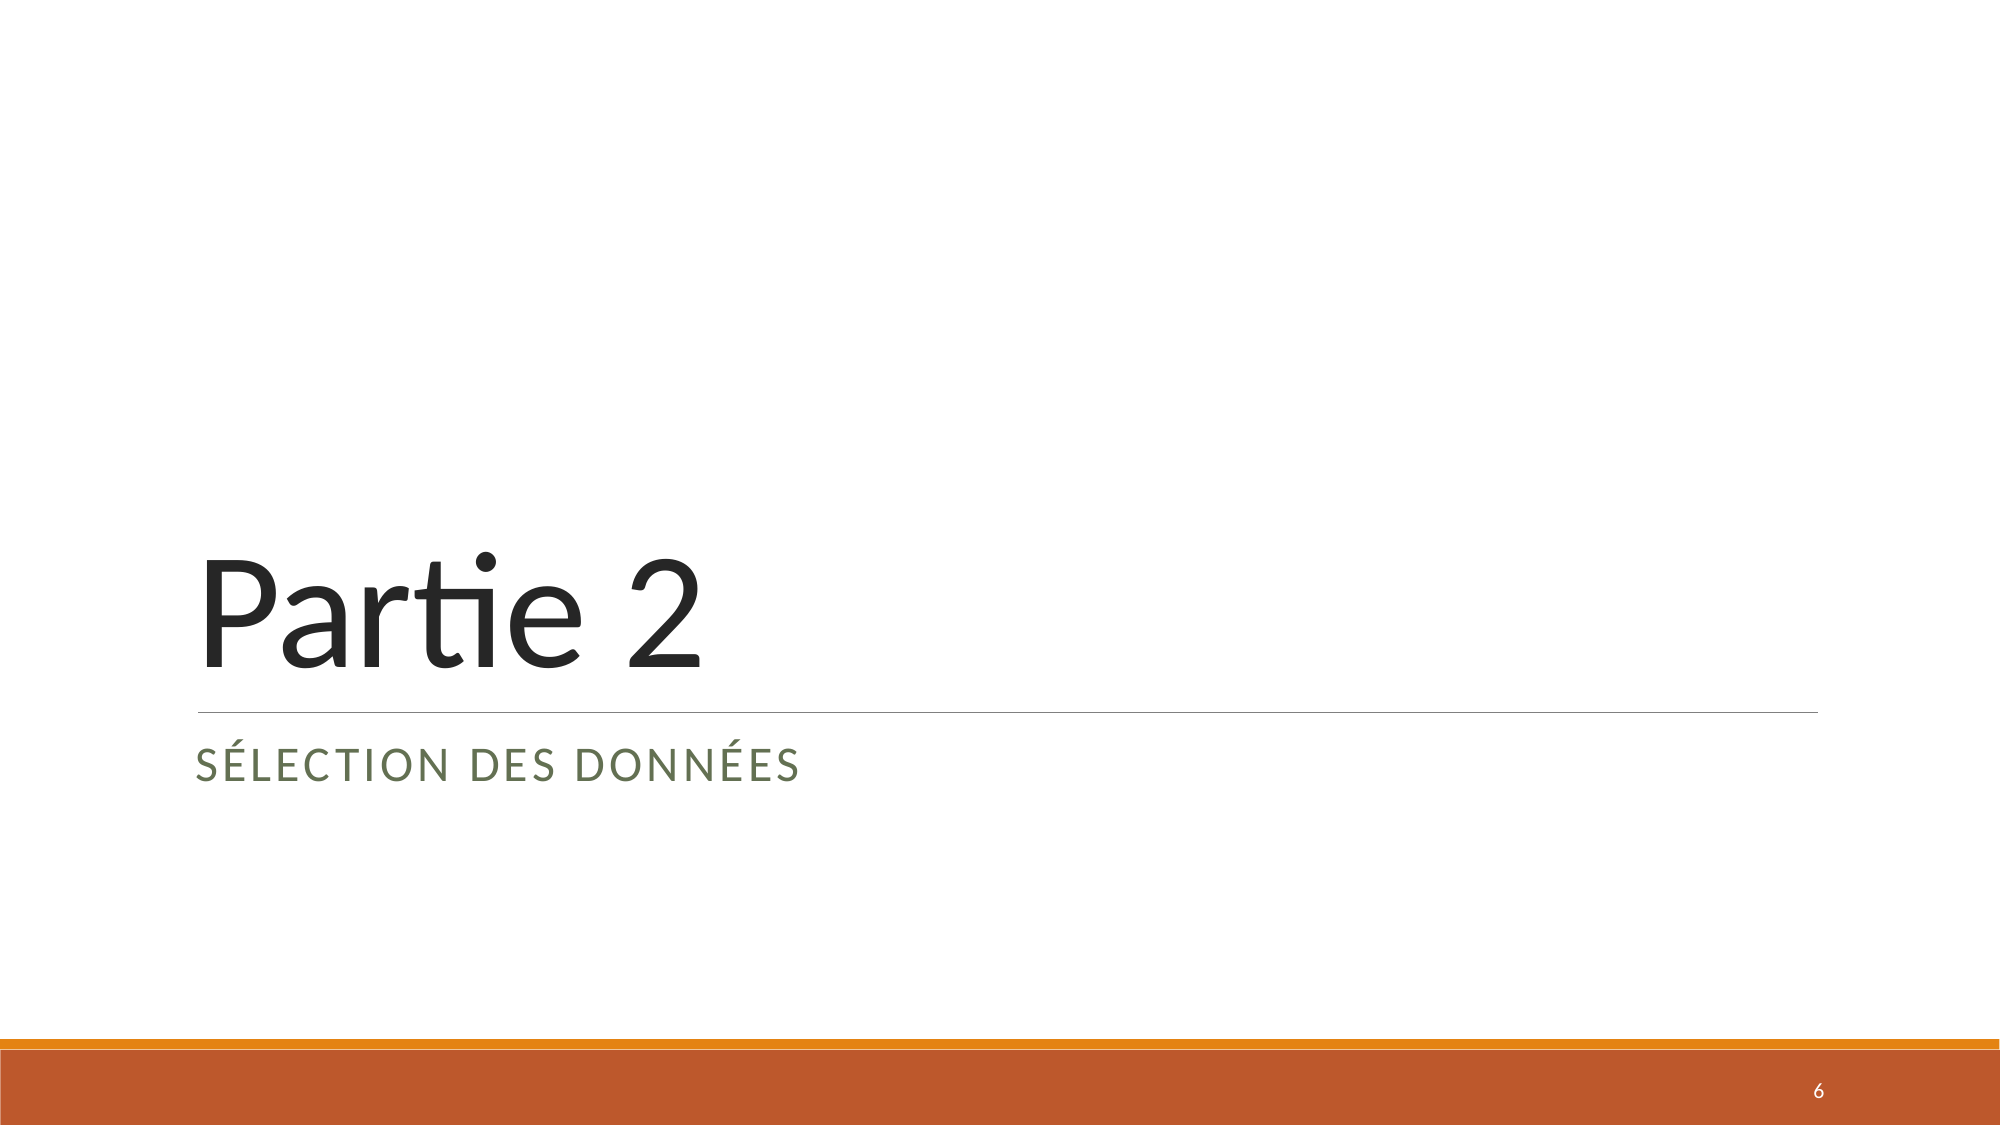

# Partie 2
Sélection des données
6